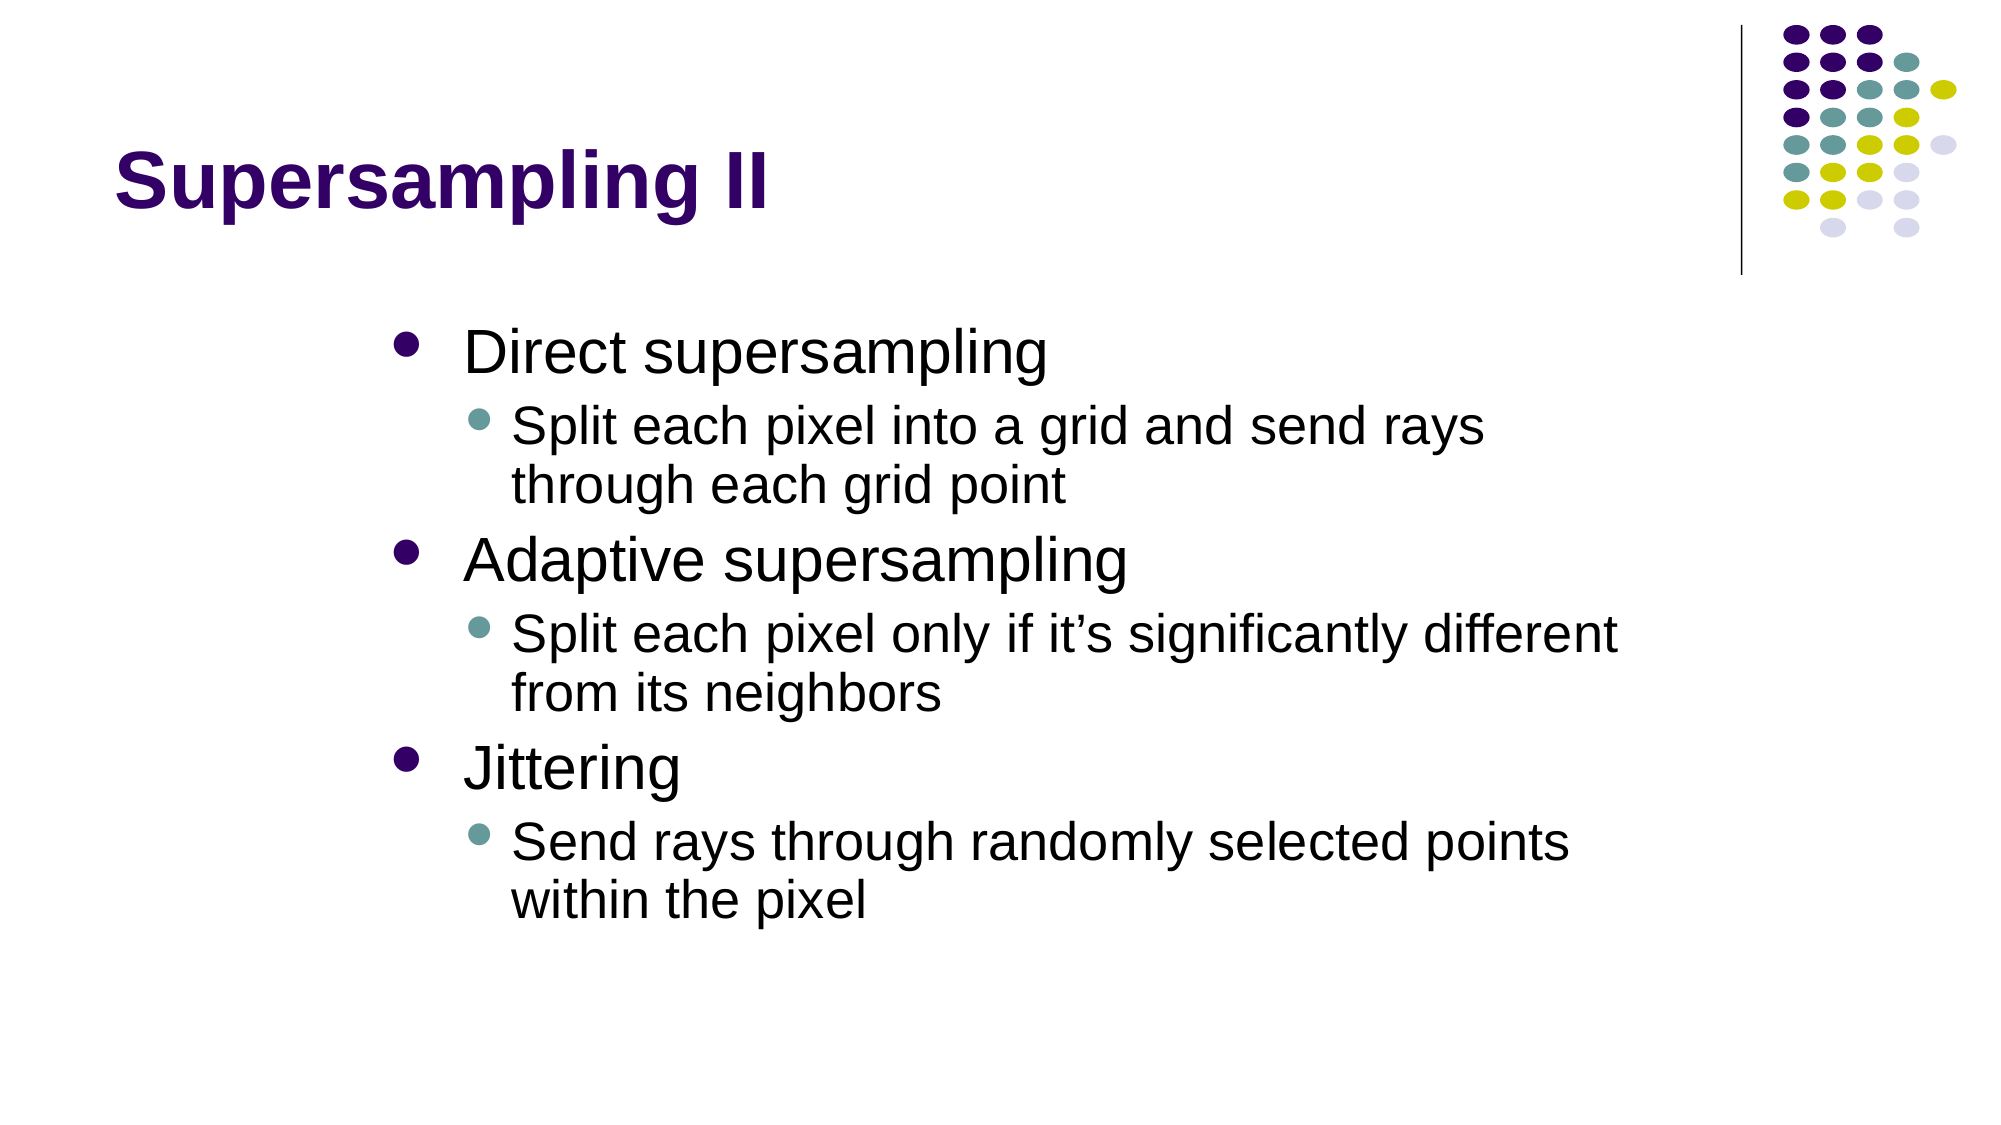

# Supersampling II
 Direct supersampling
Split each pixel into a grid and send rays through each grid point
 Adaptive supersampling
Split each pixel only if it’s significantly different from its neighbors
 Jittering
Send rays through randomly selected points within the pixel